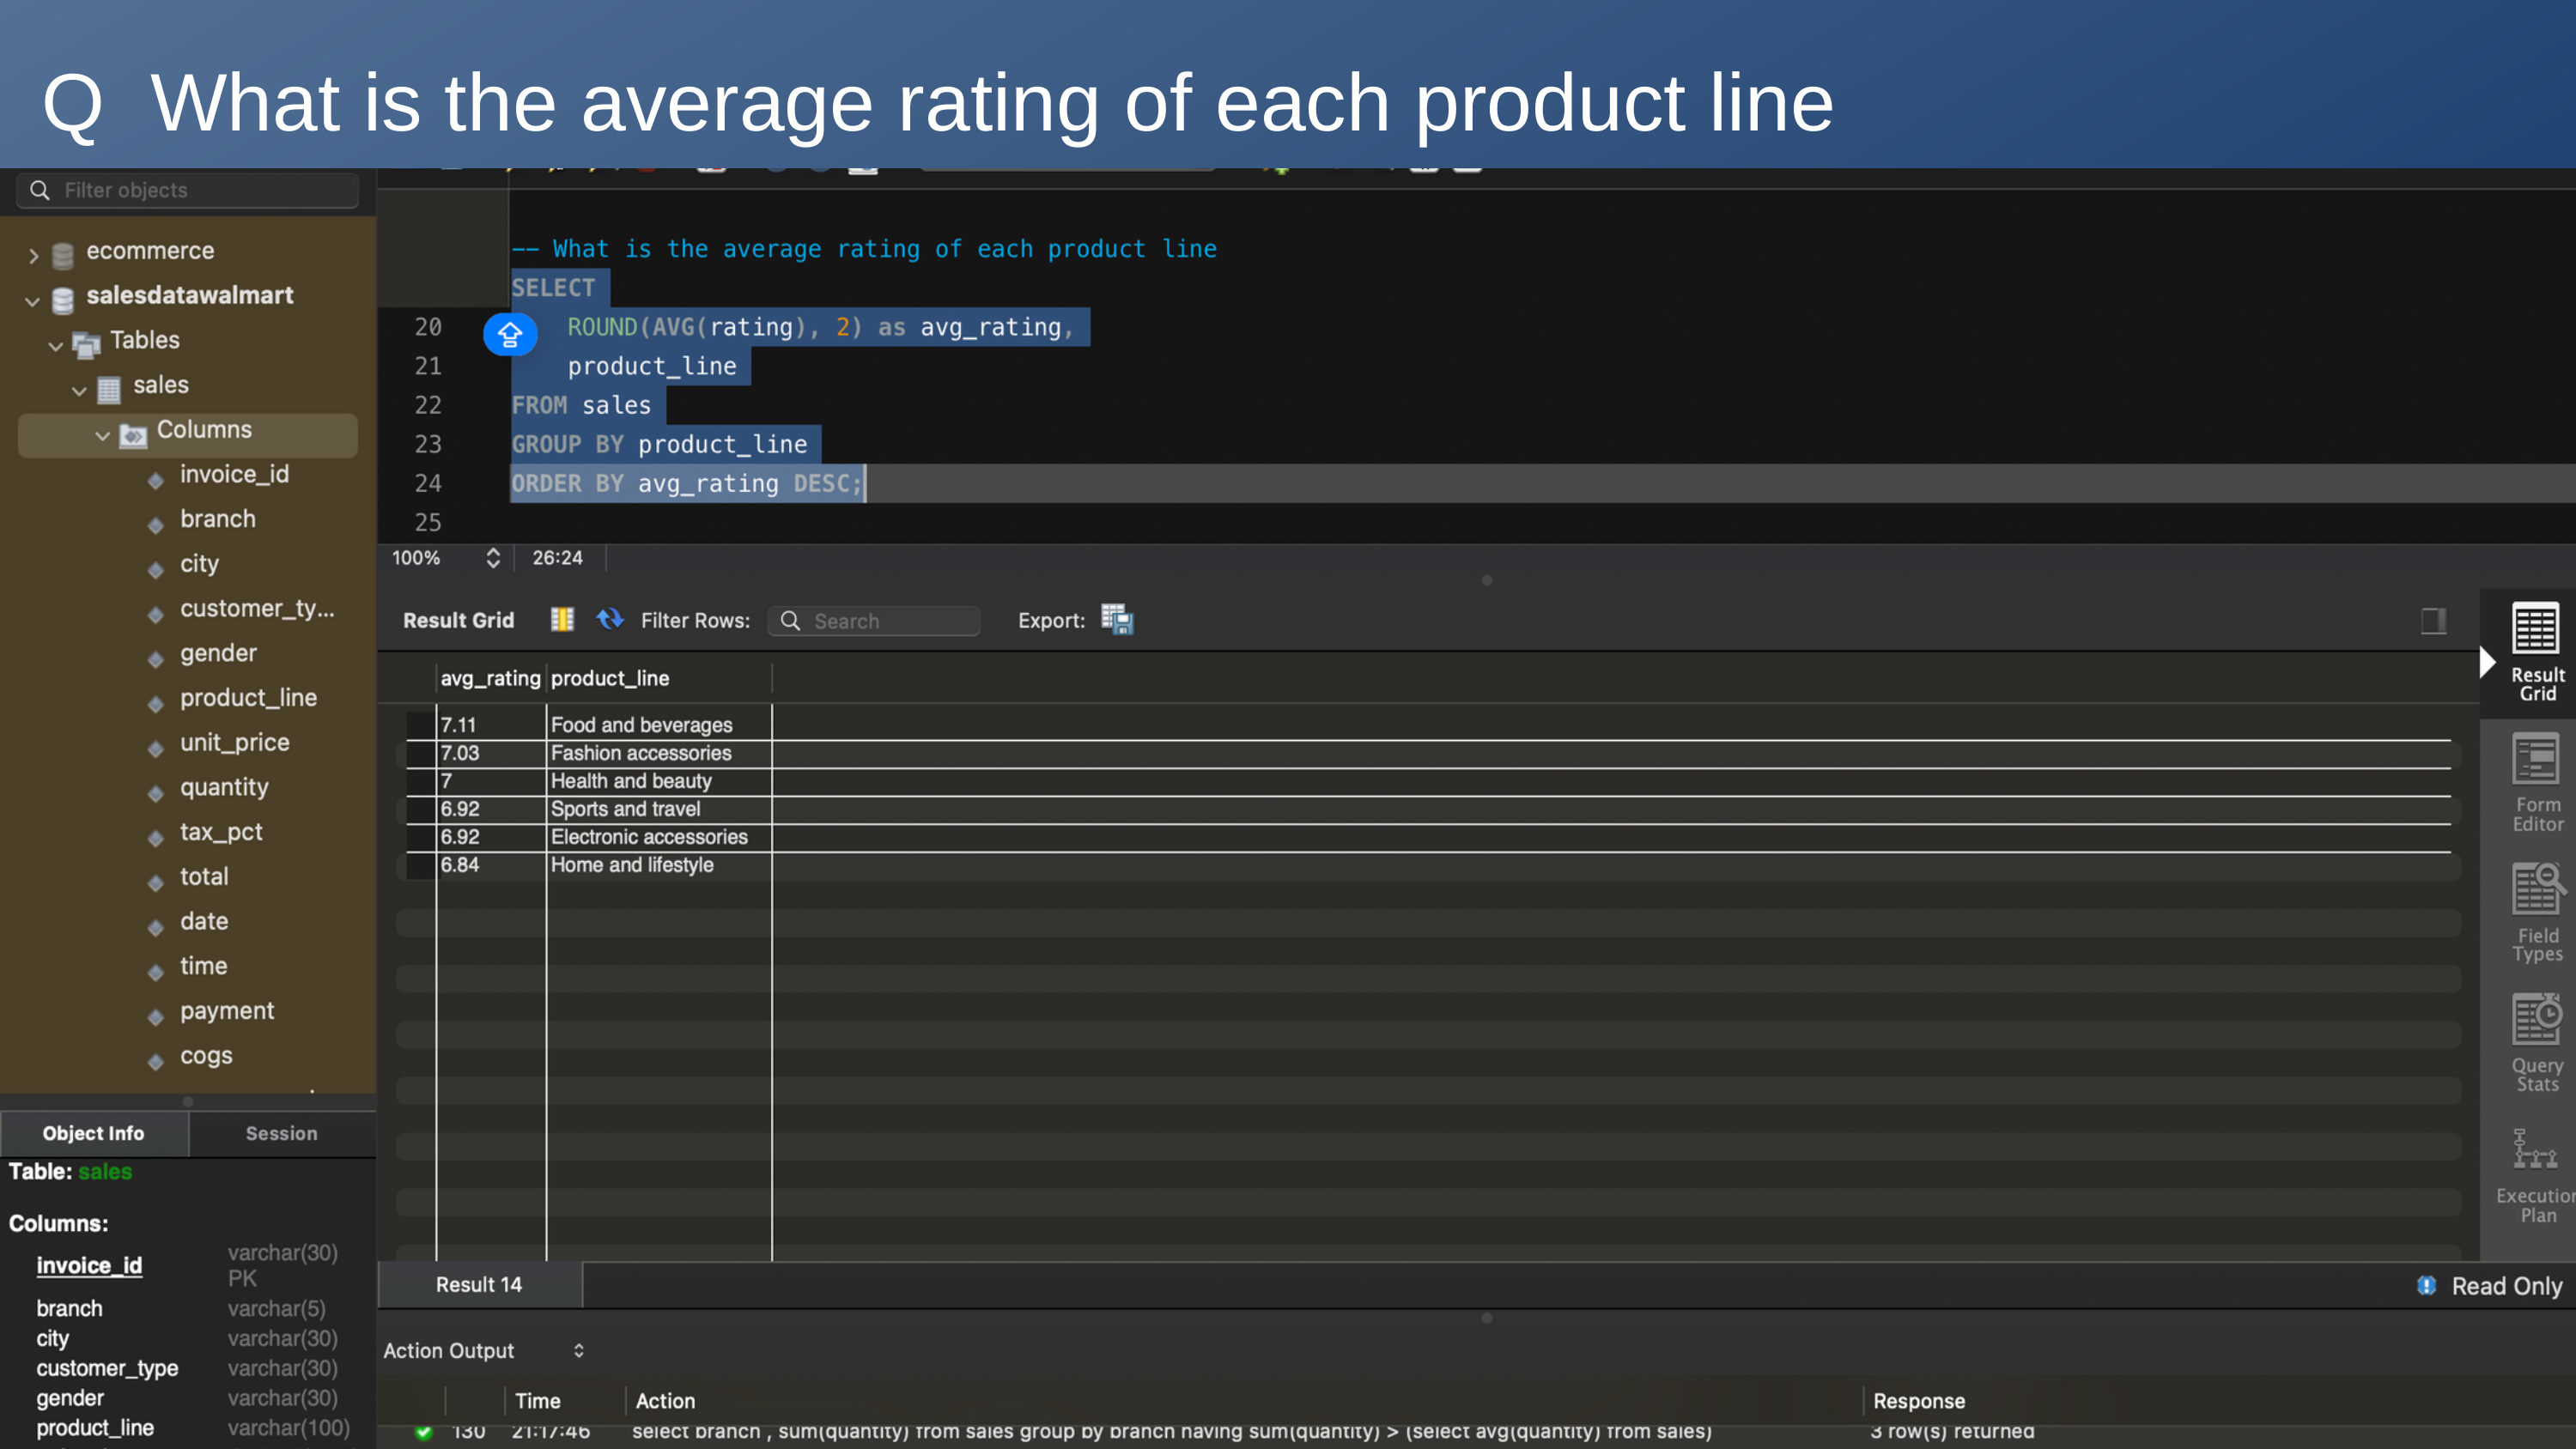

Q  What is the average rating of each product line